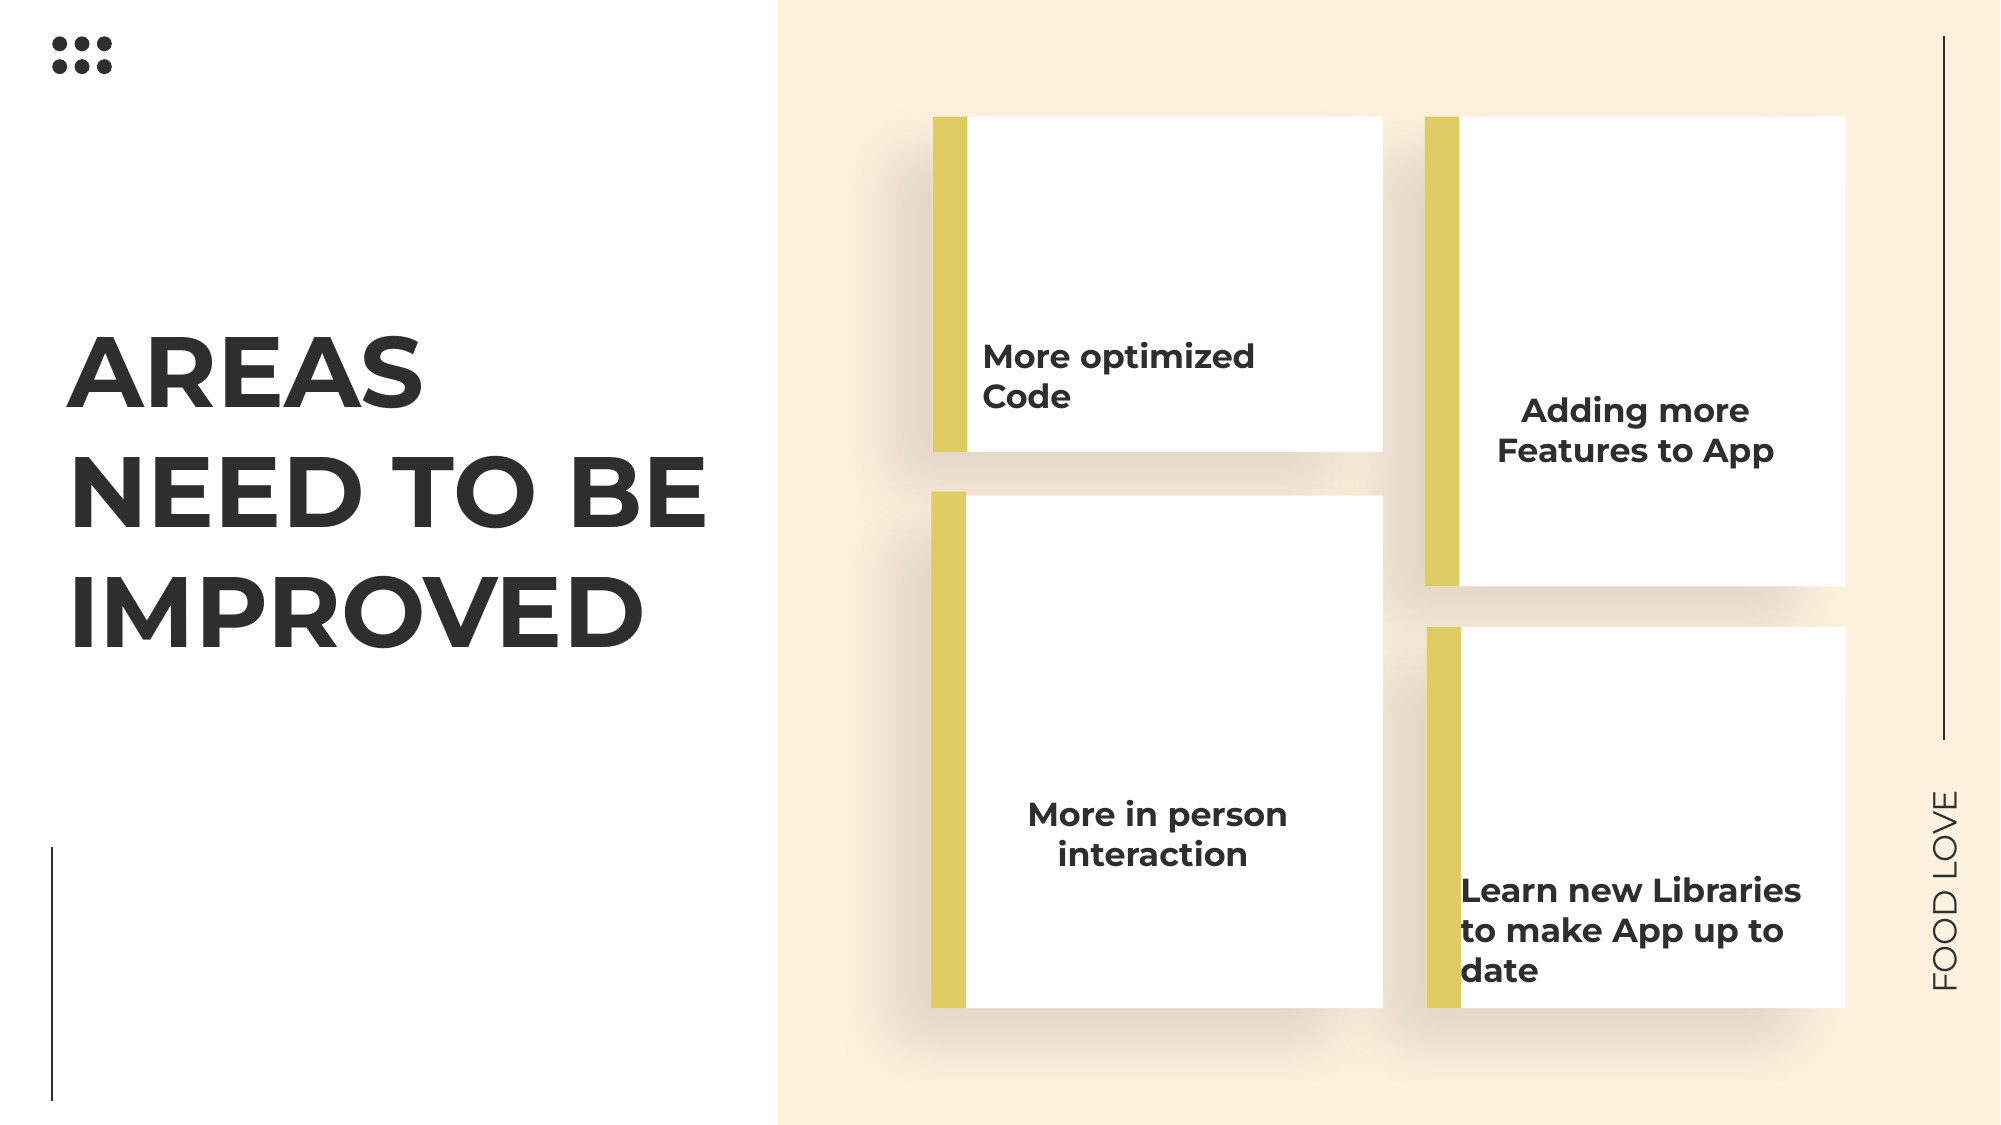

AREAS NEED TO BE IMPROVED
More optimized Code
Adding more Features to App

More in person interaction
Learn new Libraries to make App up to date
FOOD LOVE